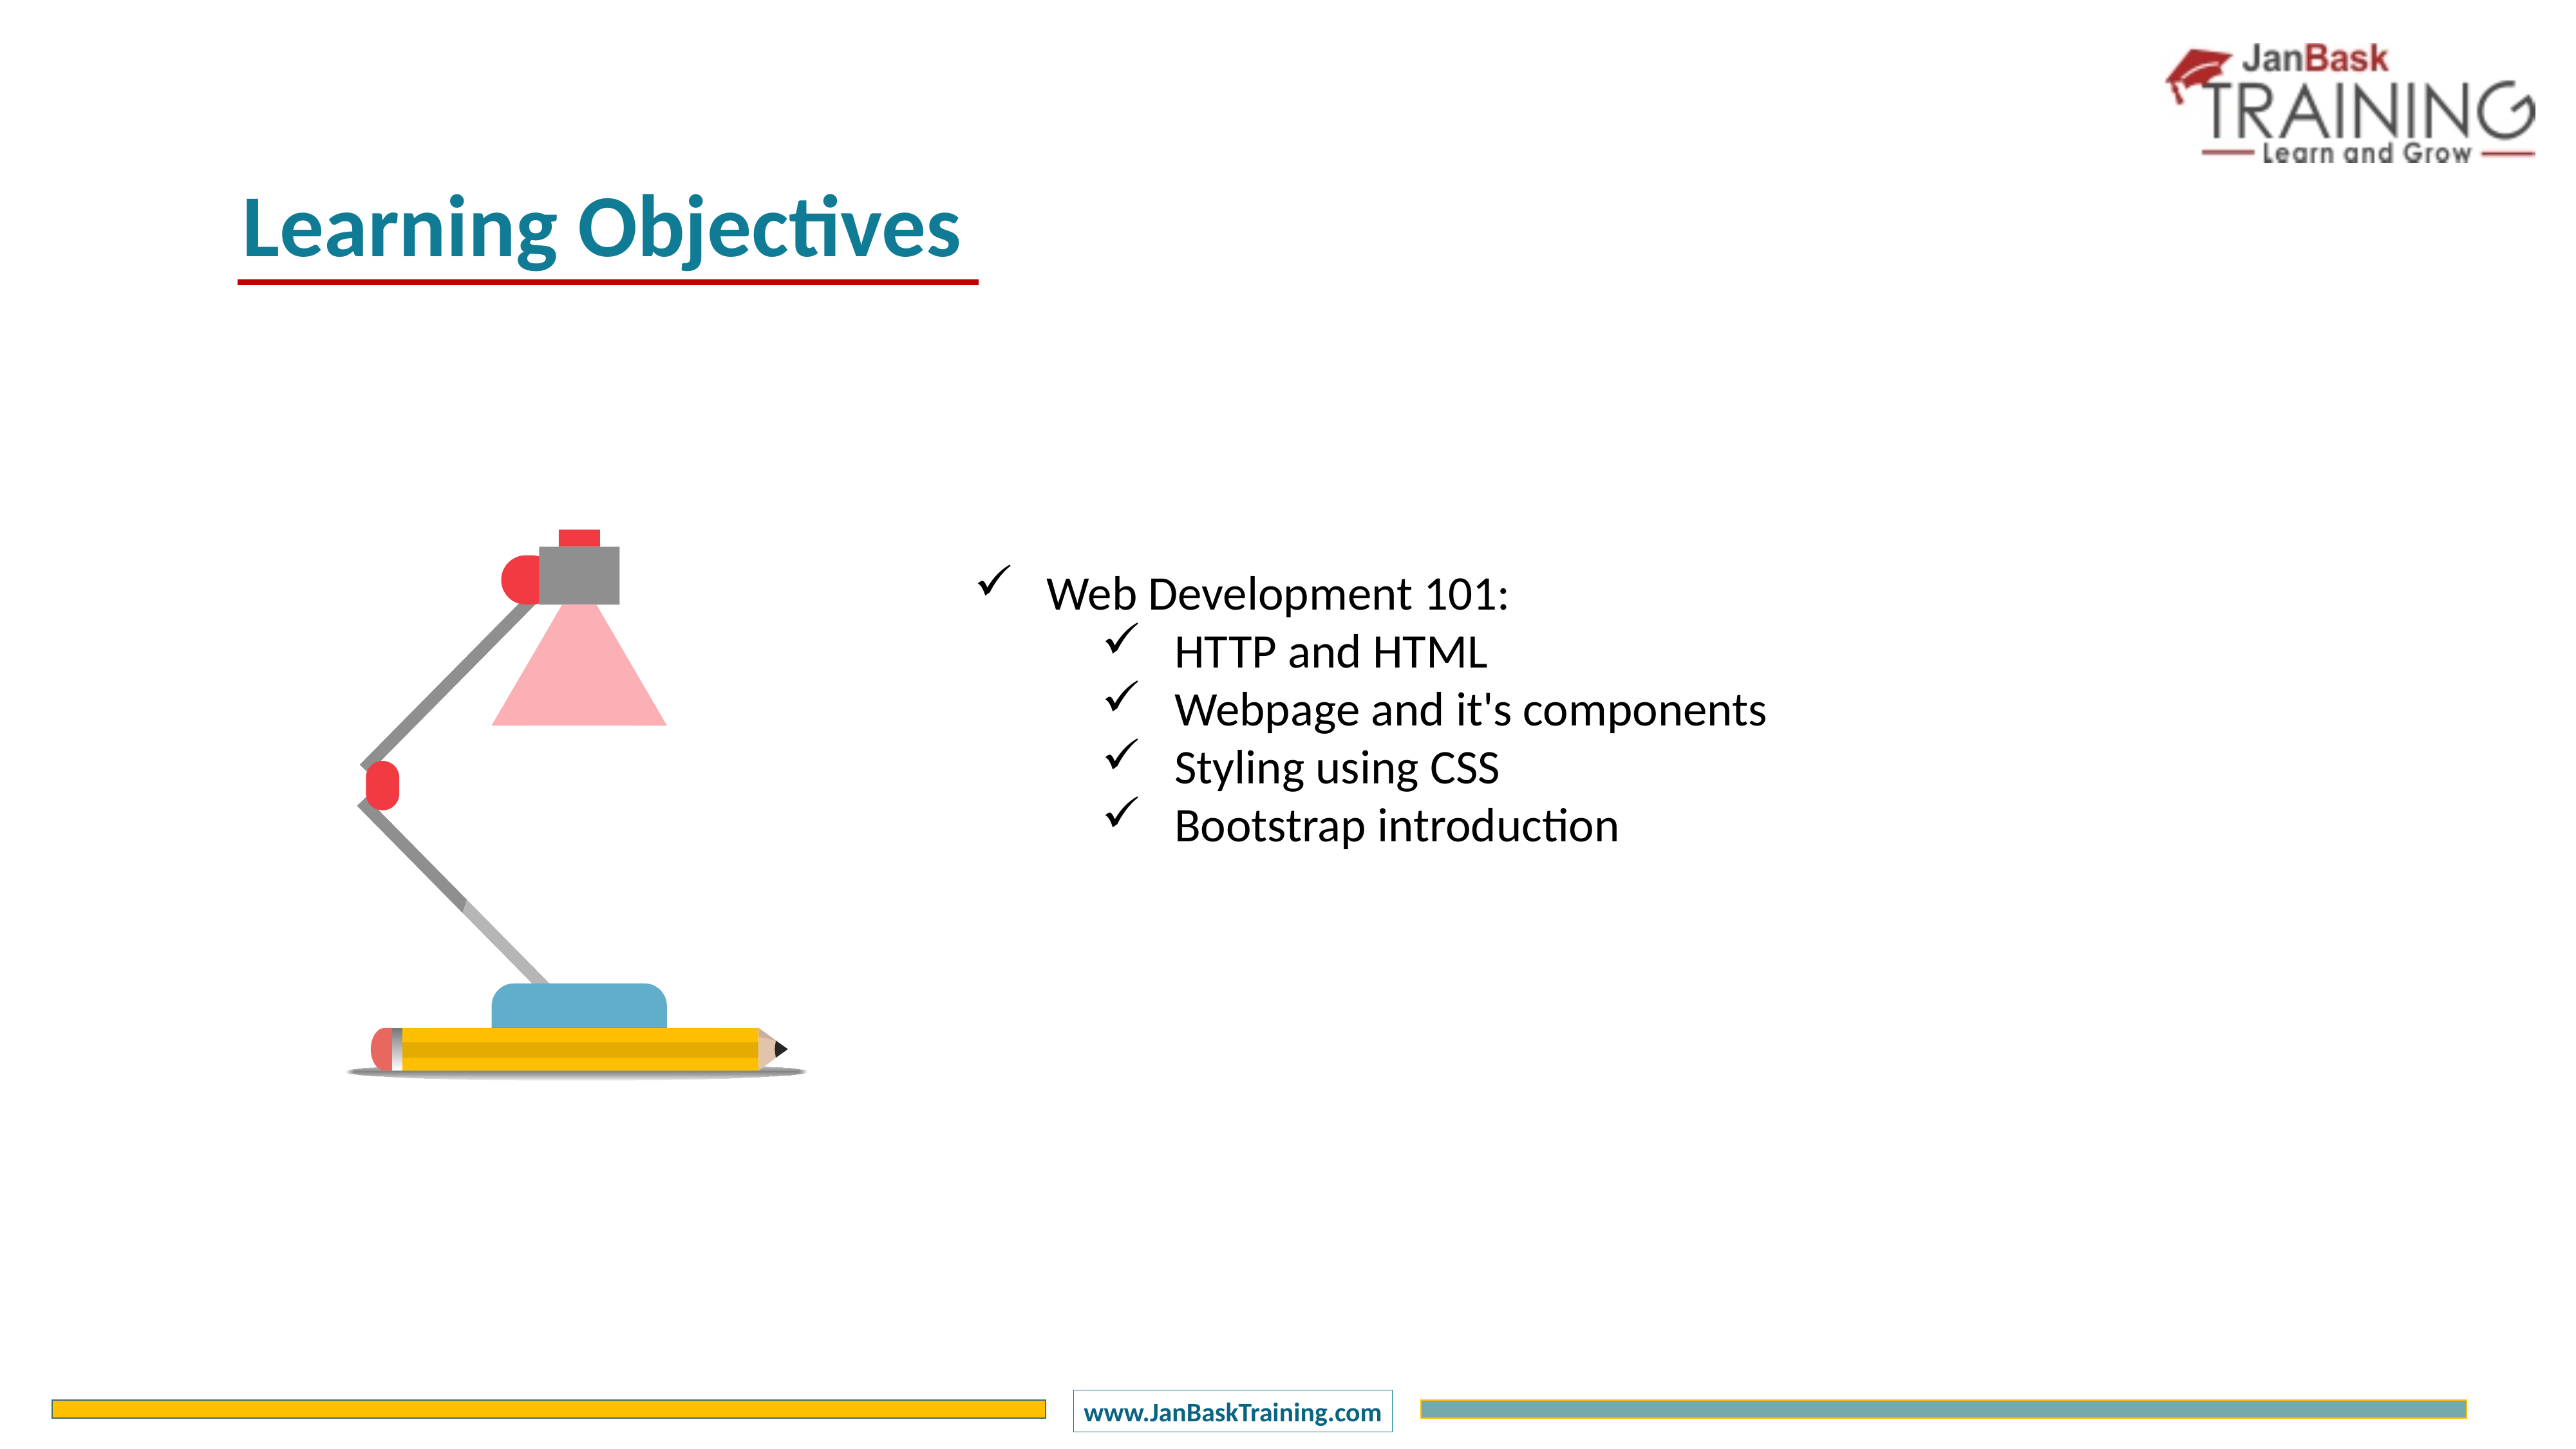

Learning Objectives

Web Development 101:
HTTP and HTML
Webpage and it's components
Styling using CSS
Bootstrap introduction